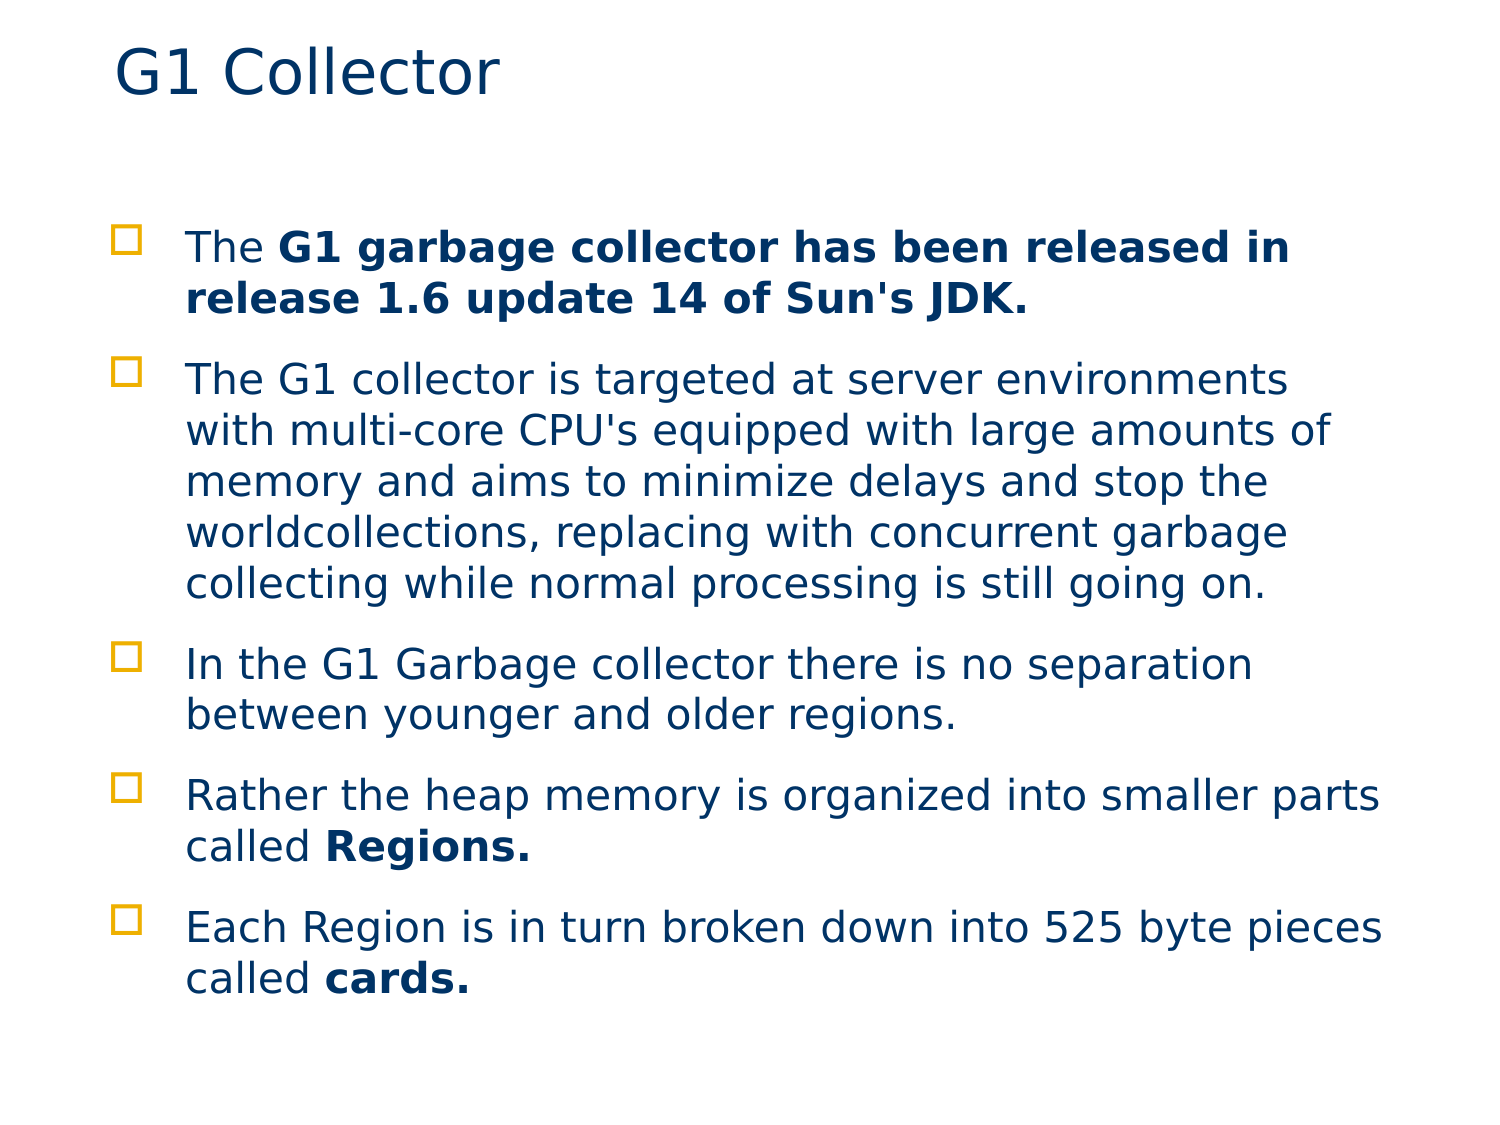

# G1 Collector
The G1 garbage collector has been released in release 1.6 update 14 of Sun's JDK.
The G1 collector is targeted at server environments with multi-core CPU's equipped with large amounts of memory and aims to minimize delays and stop the worldcollections, replacing with concurrent garbage collecting while normal processing is still going on.
In the G1 Garbage collector there is no separation between younger and older regions.
Rather the heap memory is organized into smaller parts called Regions.
Each Region is in turn broken down into 525 byte pieces called cards.